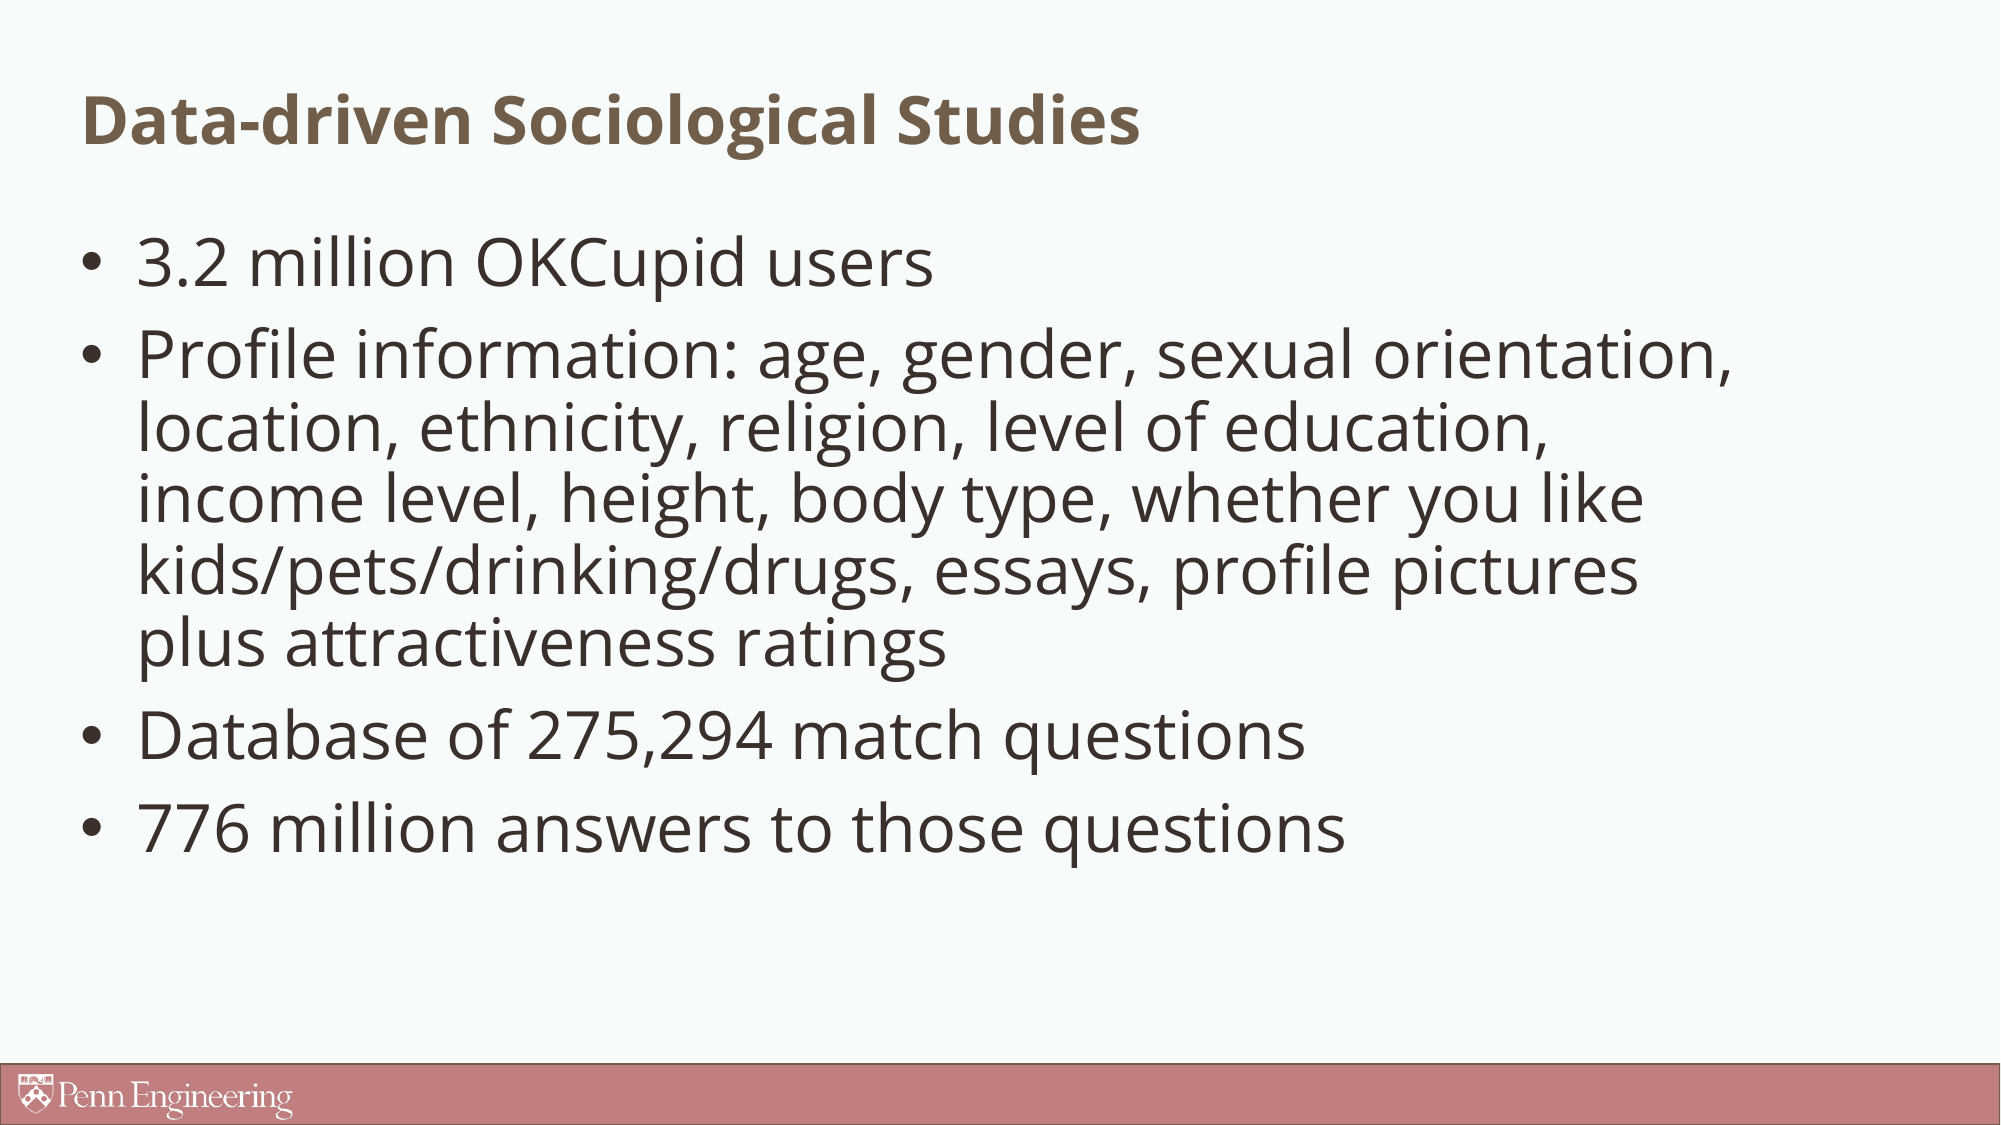

# Data-driven Sociological Studies
3.2 million OKCupid users
Profile information: age, gender, sexual orientation, location, ethnicity, religion, level of education, income level, height, body type, whether you like kids/pets/drinking/drugs, essays, profile pictures plus attractiveness ratings
Database of 275,294 match questions
776 million answers to those questions